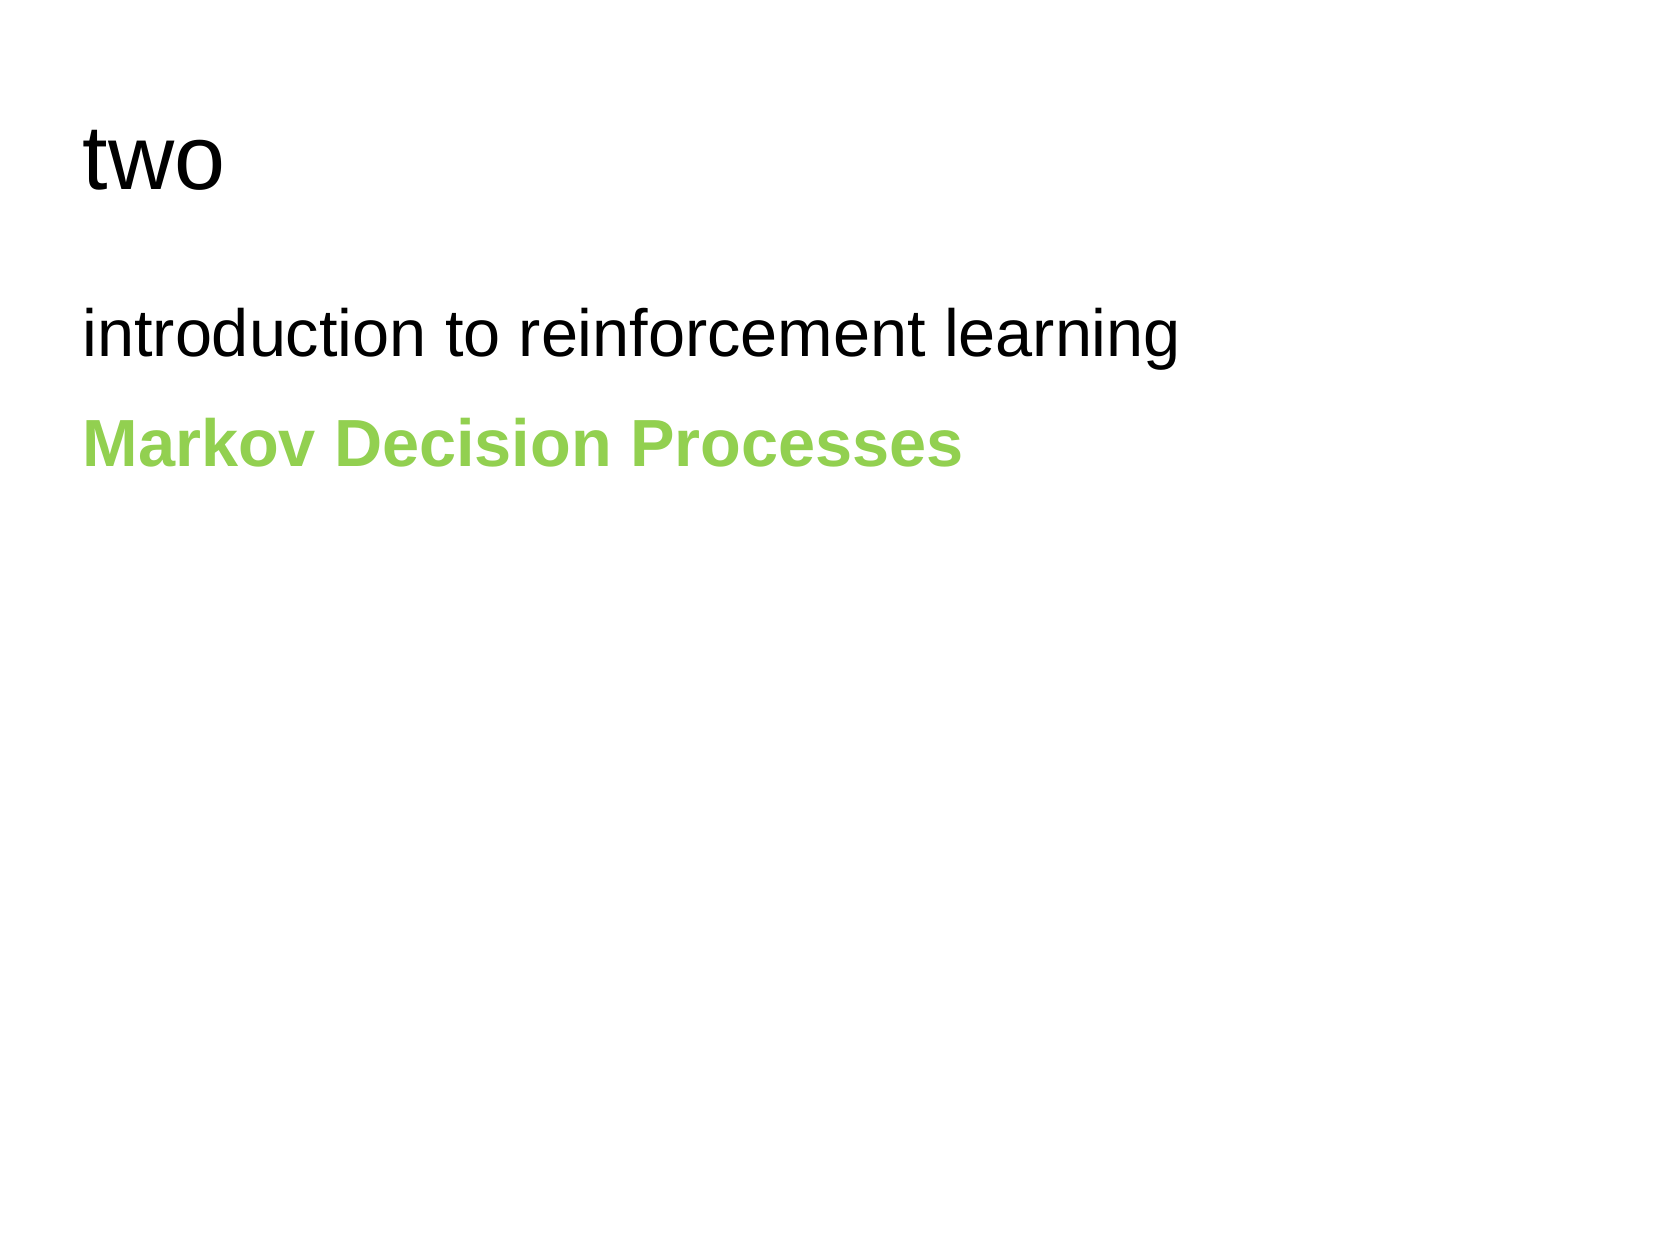

two
introduction to reinforcement learning
Markov Decision Processes